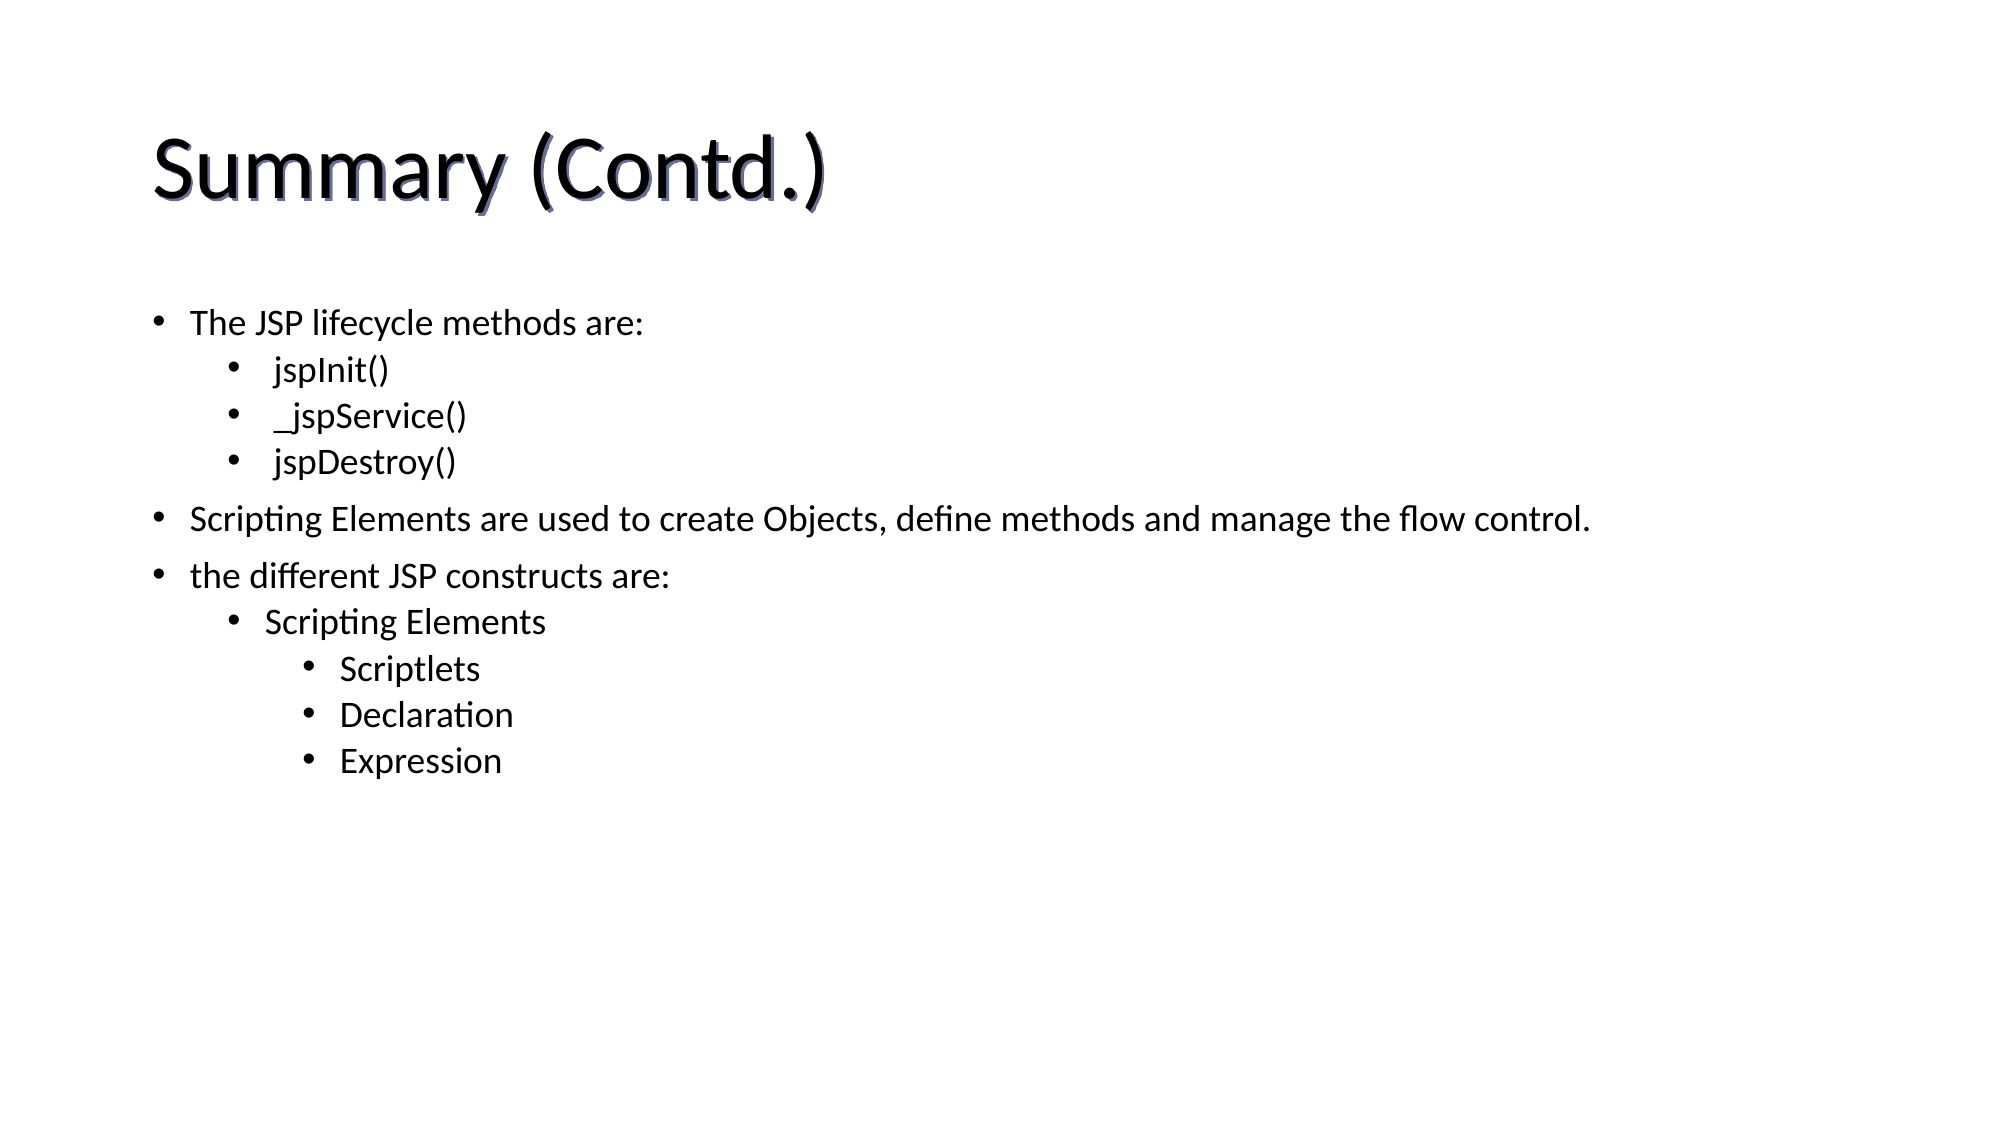

Summary (Contd.)
The JSP lifecycle methods are:
 jspInit()
 _jspService()
 jspDestroy()
Scripting Elements are used to create Objects, define methods and manage the flow control.
the different JSP constructs are:
Scripting Elements
Scriptlets
Declaration
Expression

272